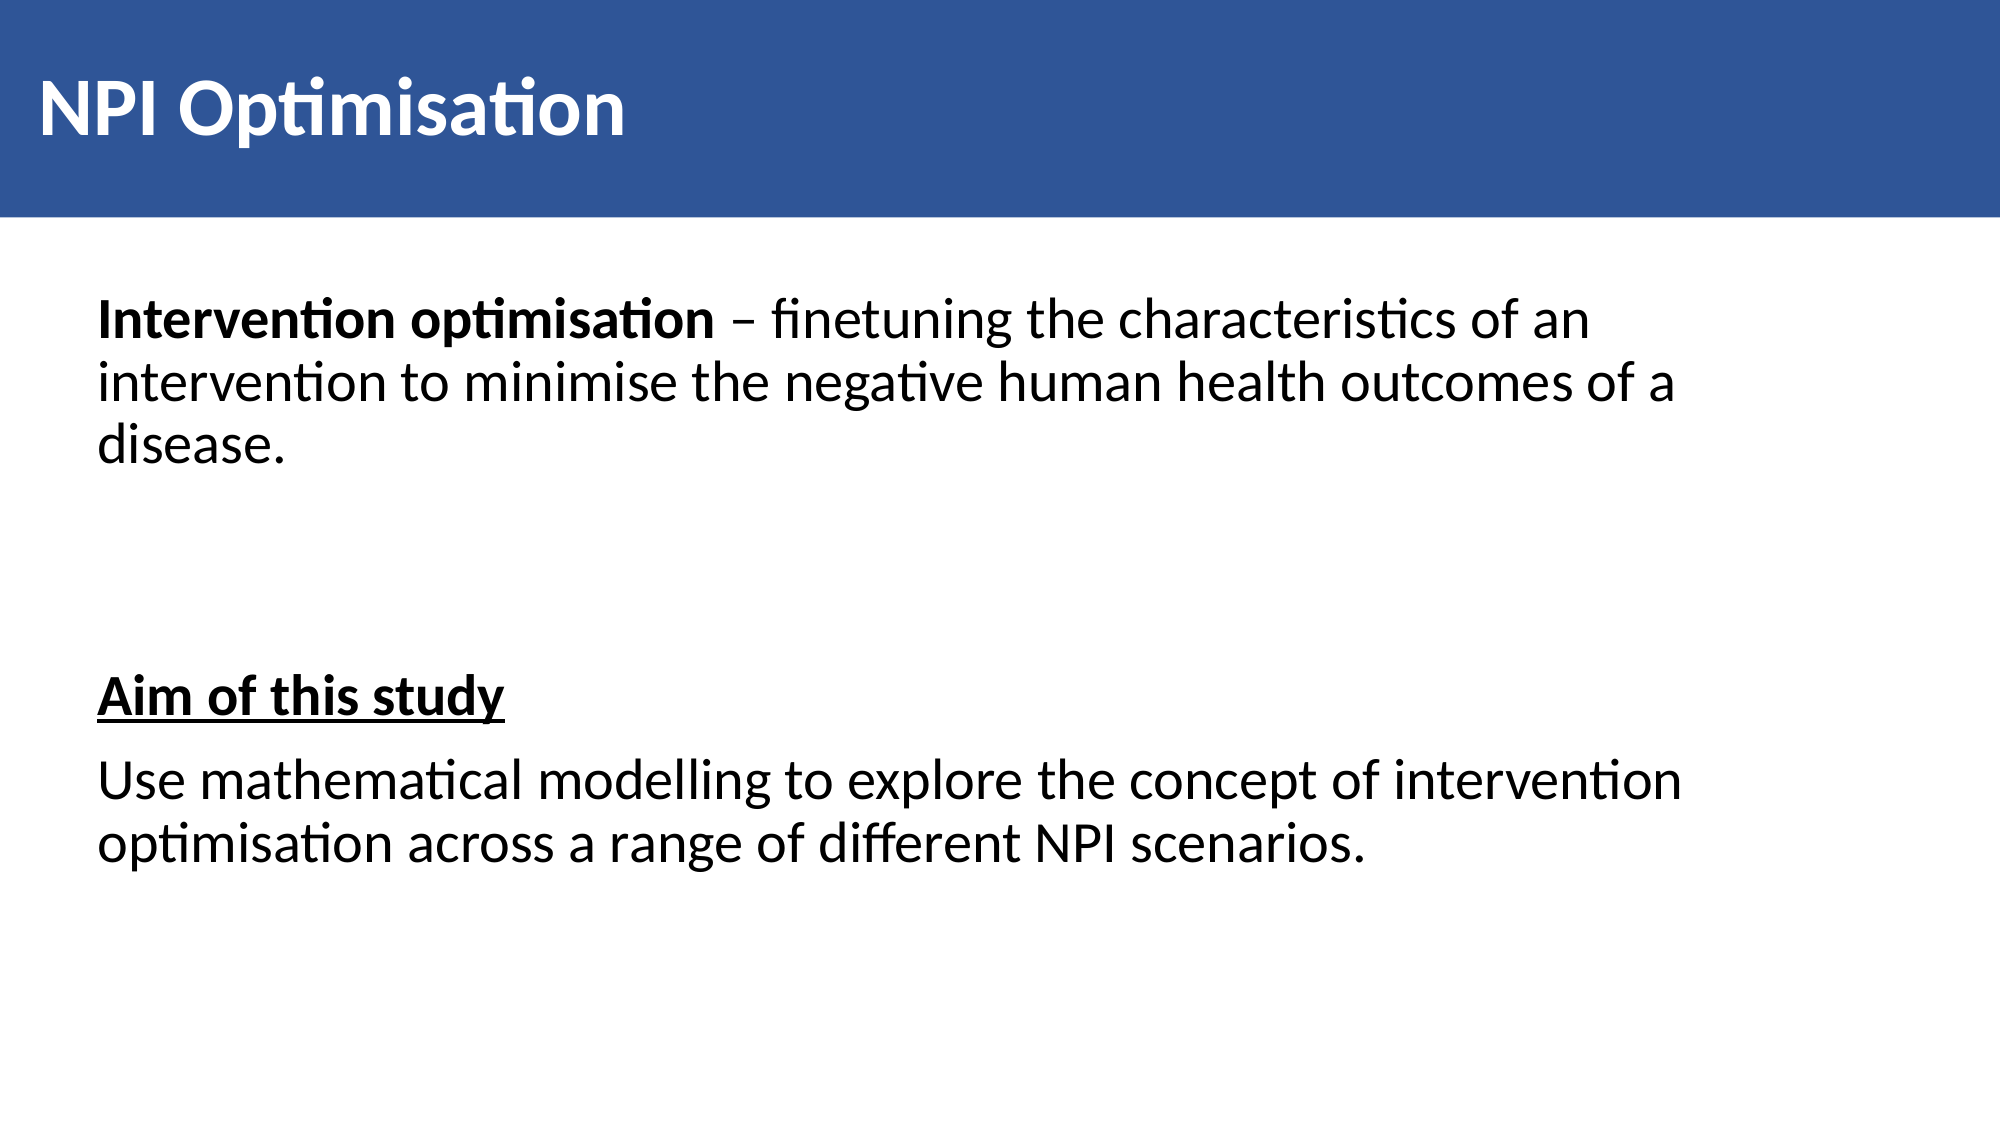

NPI Optimisation
Intervention optimisation – finetuning the characteristics of an intervention to minimise the negative human health outcomes of a disease.

Aim of this study
Use mathematical modelling to explore the concept of intervention optimisation across a range of different NPI scenarios.